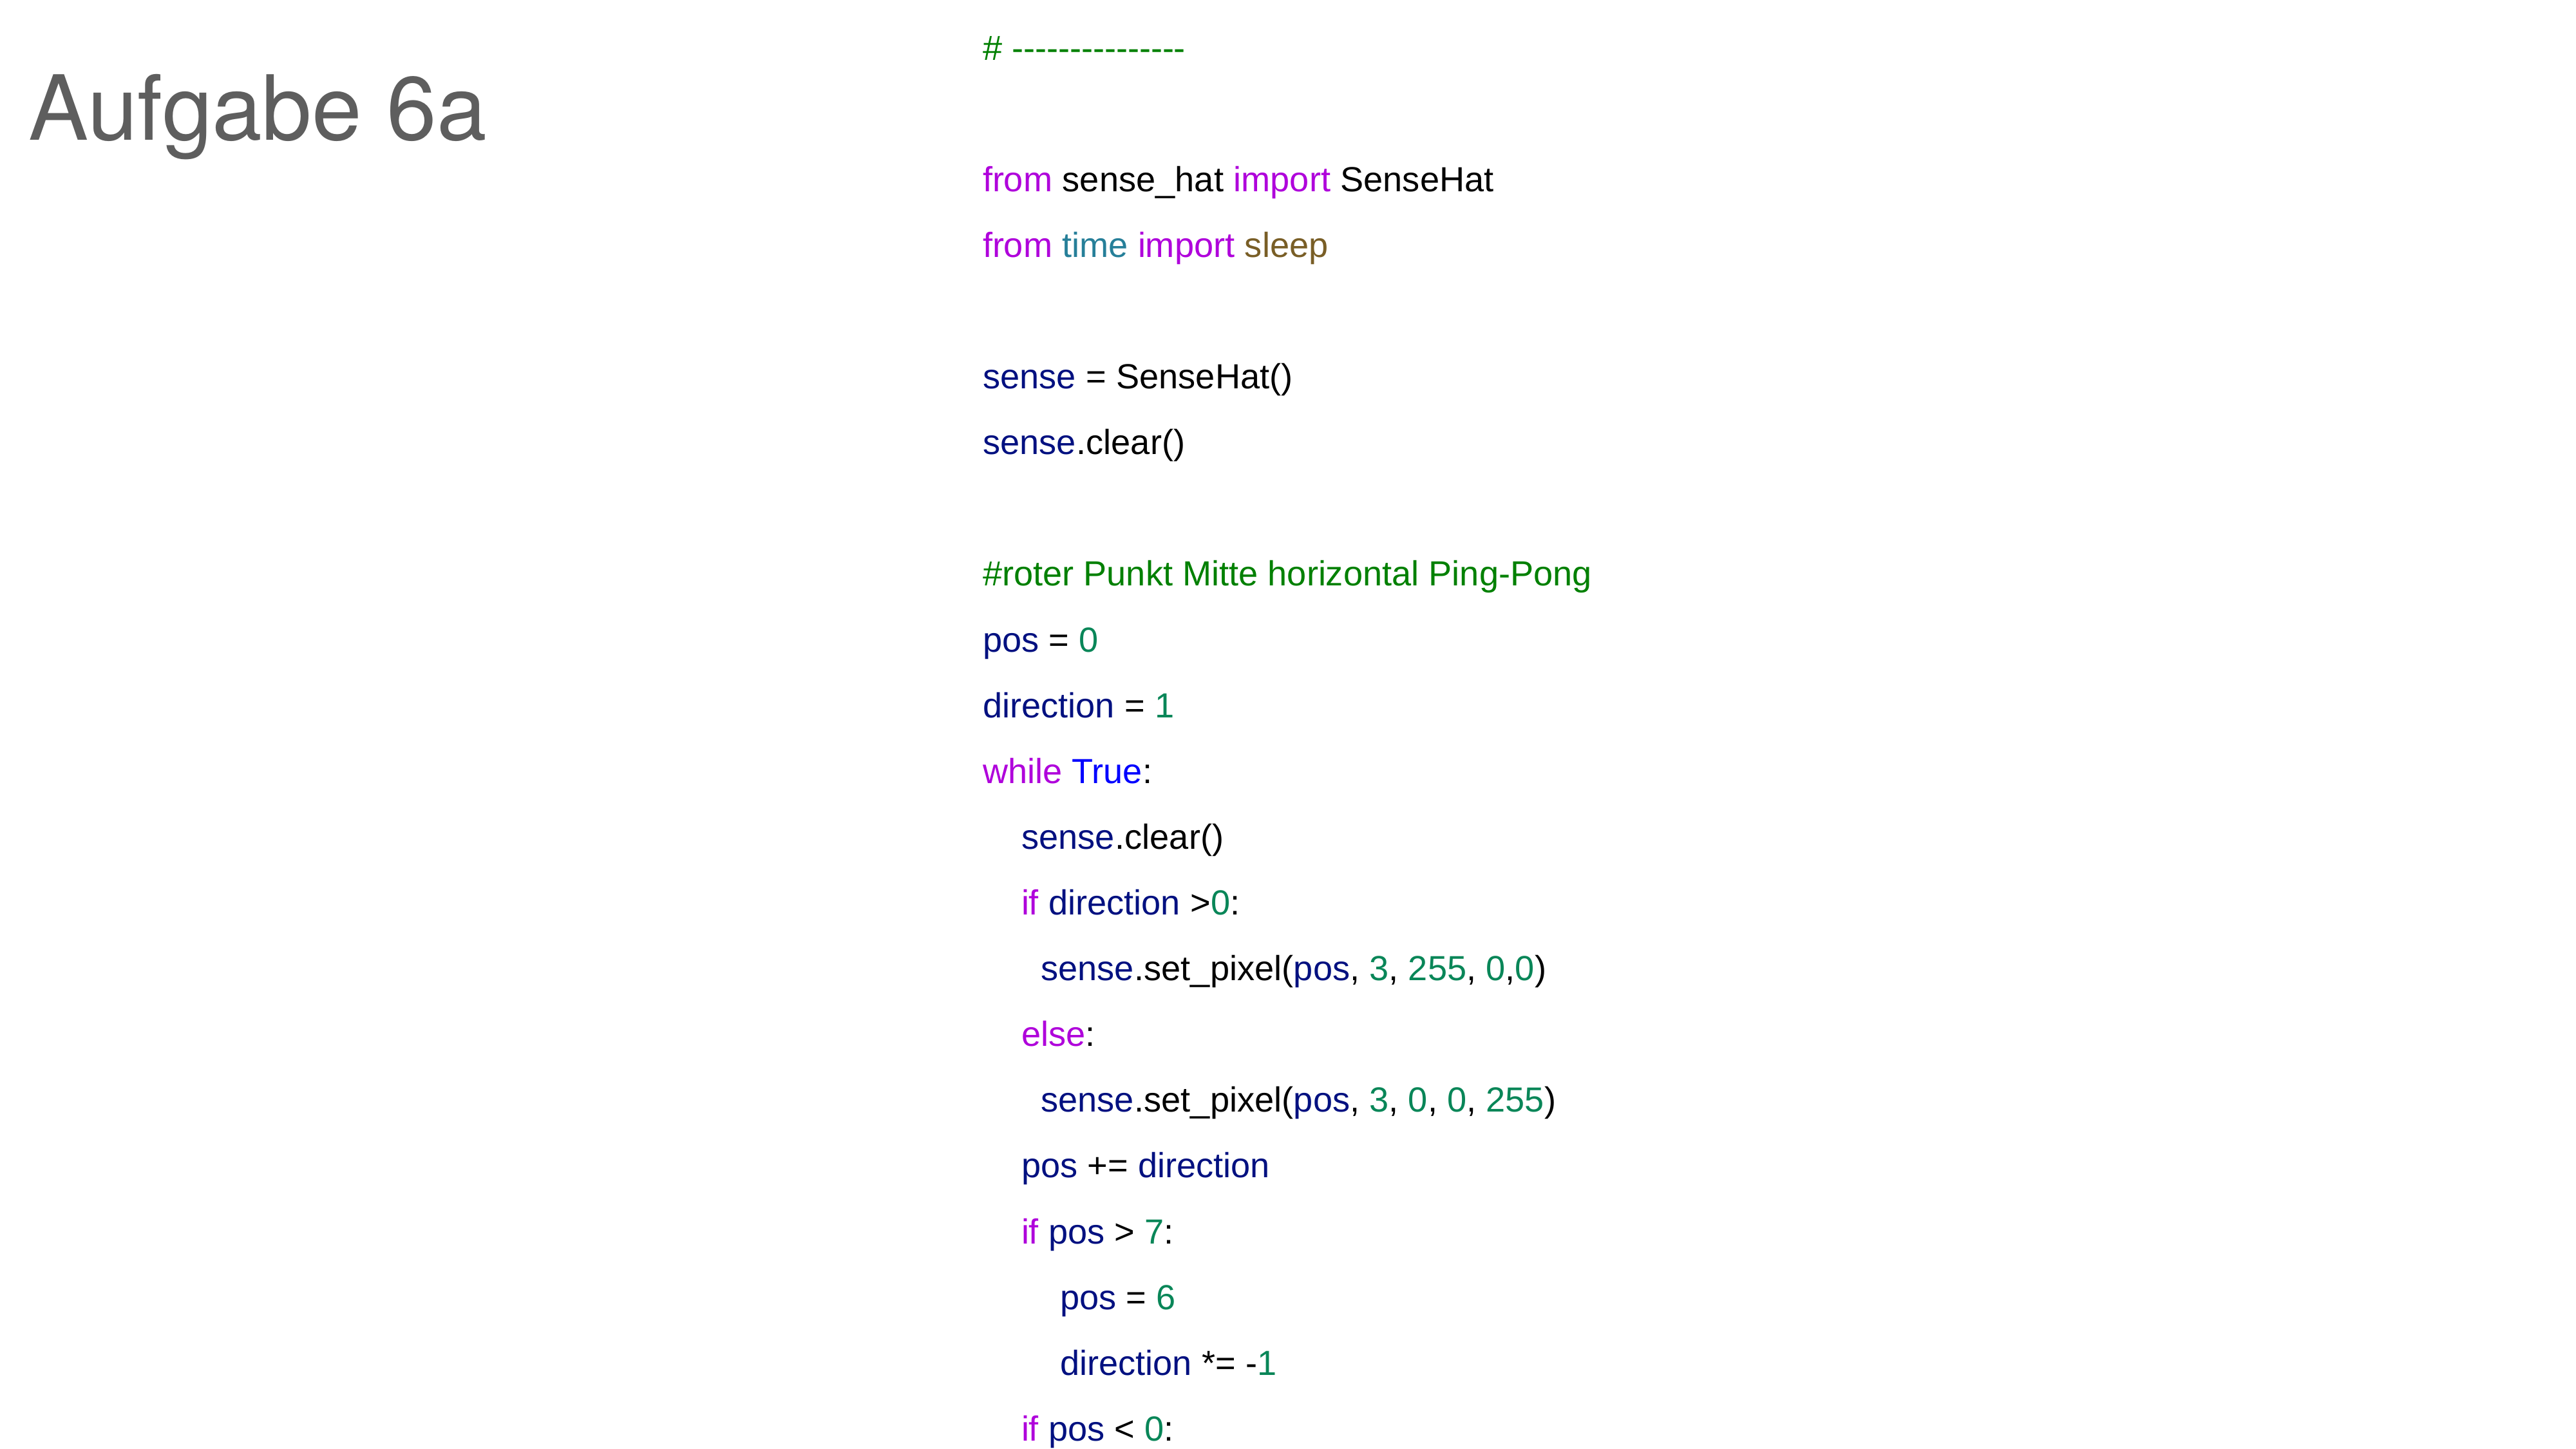

Aufgabe 6a
#!/usr/bin/python3

# Linien zeichnen
# ---------------

from sense_hat import SenseHat
from time import sleep

sense = SenseHat()
sense.clear()

#roter Punkt Mitte horizontal Ping-Pong
pos = 0
direction = 1
while True:
    sense.clear()
    if direction >0:
      sense.set_pixel(pos, 3, 255, 0,0)
    else:
      sense.set_pixel(pos, 3, 0, 0, 255)
    pos += direction
    if pos > 7:
        pos = 6
        direction *= -1
    if pos < 0:
        pos = 1
        direction *= -1
    sleep(0.5)